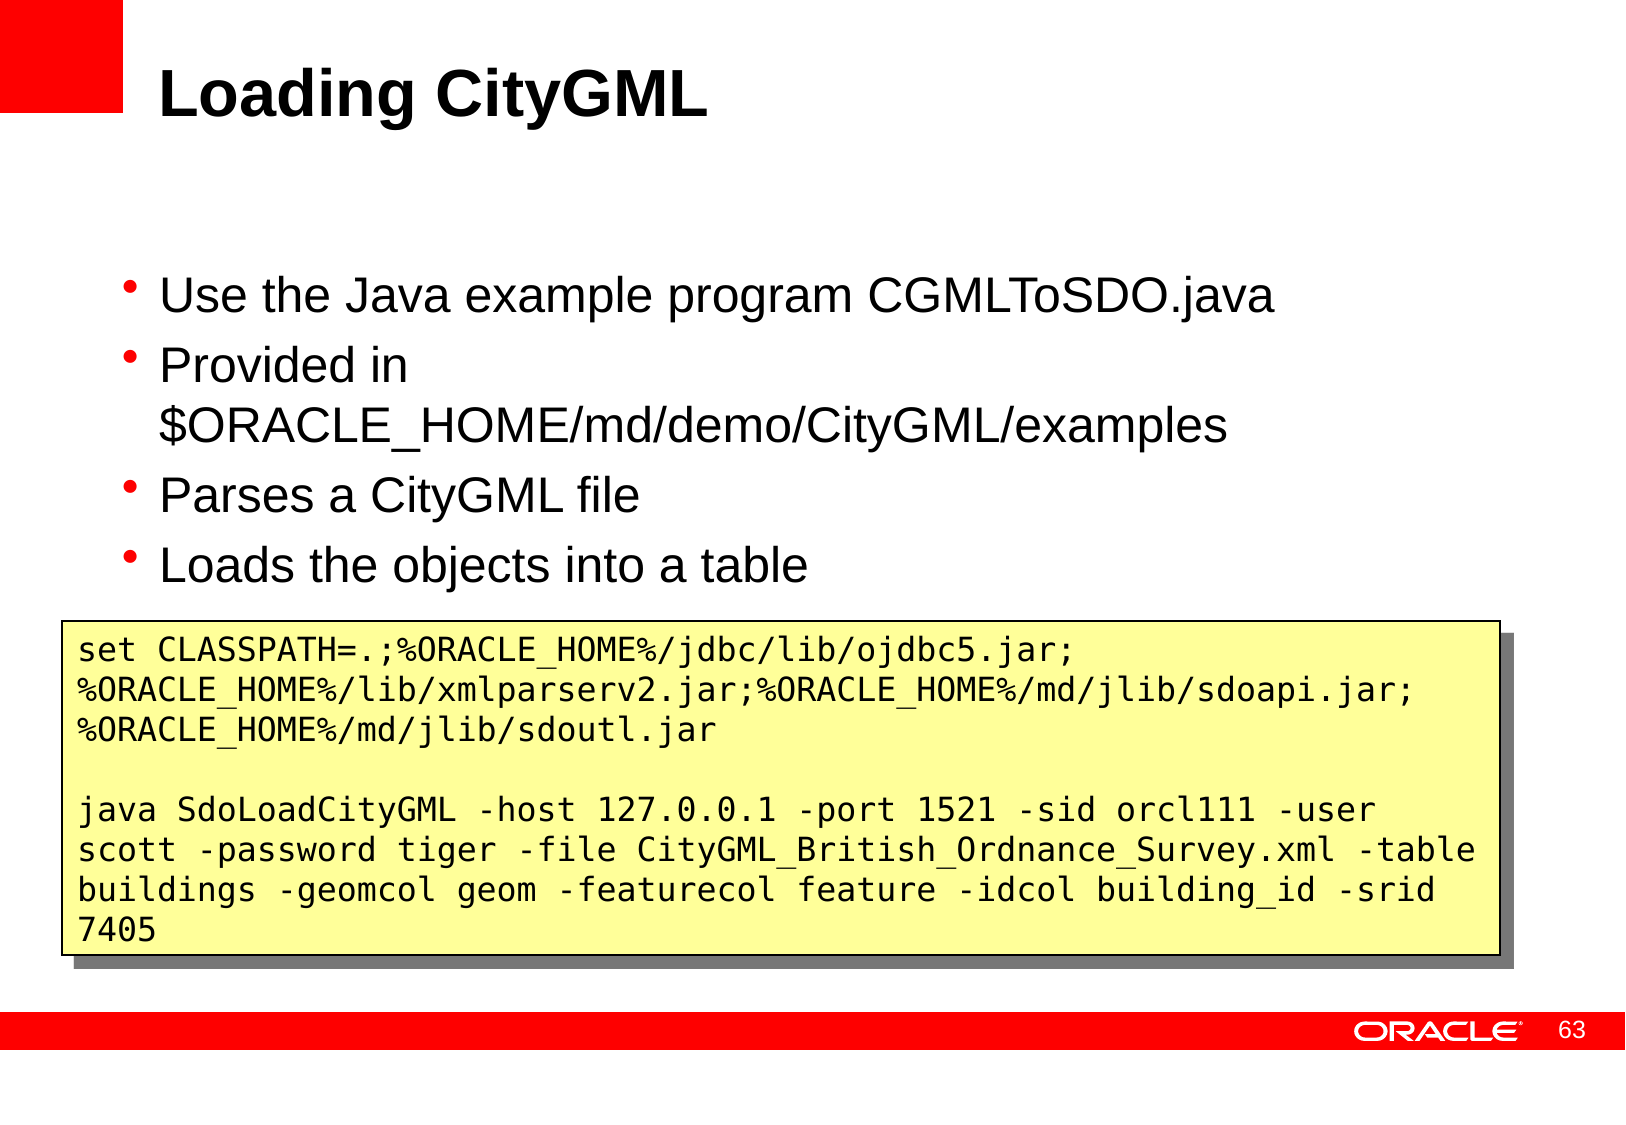

# Loading CityGML
Use the Java example program CGMLToSDO.java
Provided in $ORACLE_HOME/md/demo/CityGML/examples
Parses a CityGML file
Loads the objects into a table

set CLASSPATH=.;%ORACLE_HOME%/jdbc/lib/ojdbc5.jar; %ORACLE_HOME%/lib/xmlparserv2.jar;%ORACLE_HOME%/md/jlib/sdoapi.jar;%ORACLE_HOME%/md/jlib/sdoutl.jar

java SdoLoadCityGML -host 127.0.0.1 -port 1521 -sid orcl111 -user scott -password tiger -file CityGML_British_Ordnance_Survey.xml -table buildings -geomcol geom -featurecol feature -idcol building_id -srid 7405